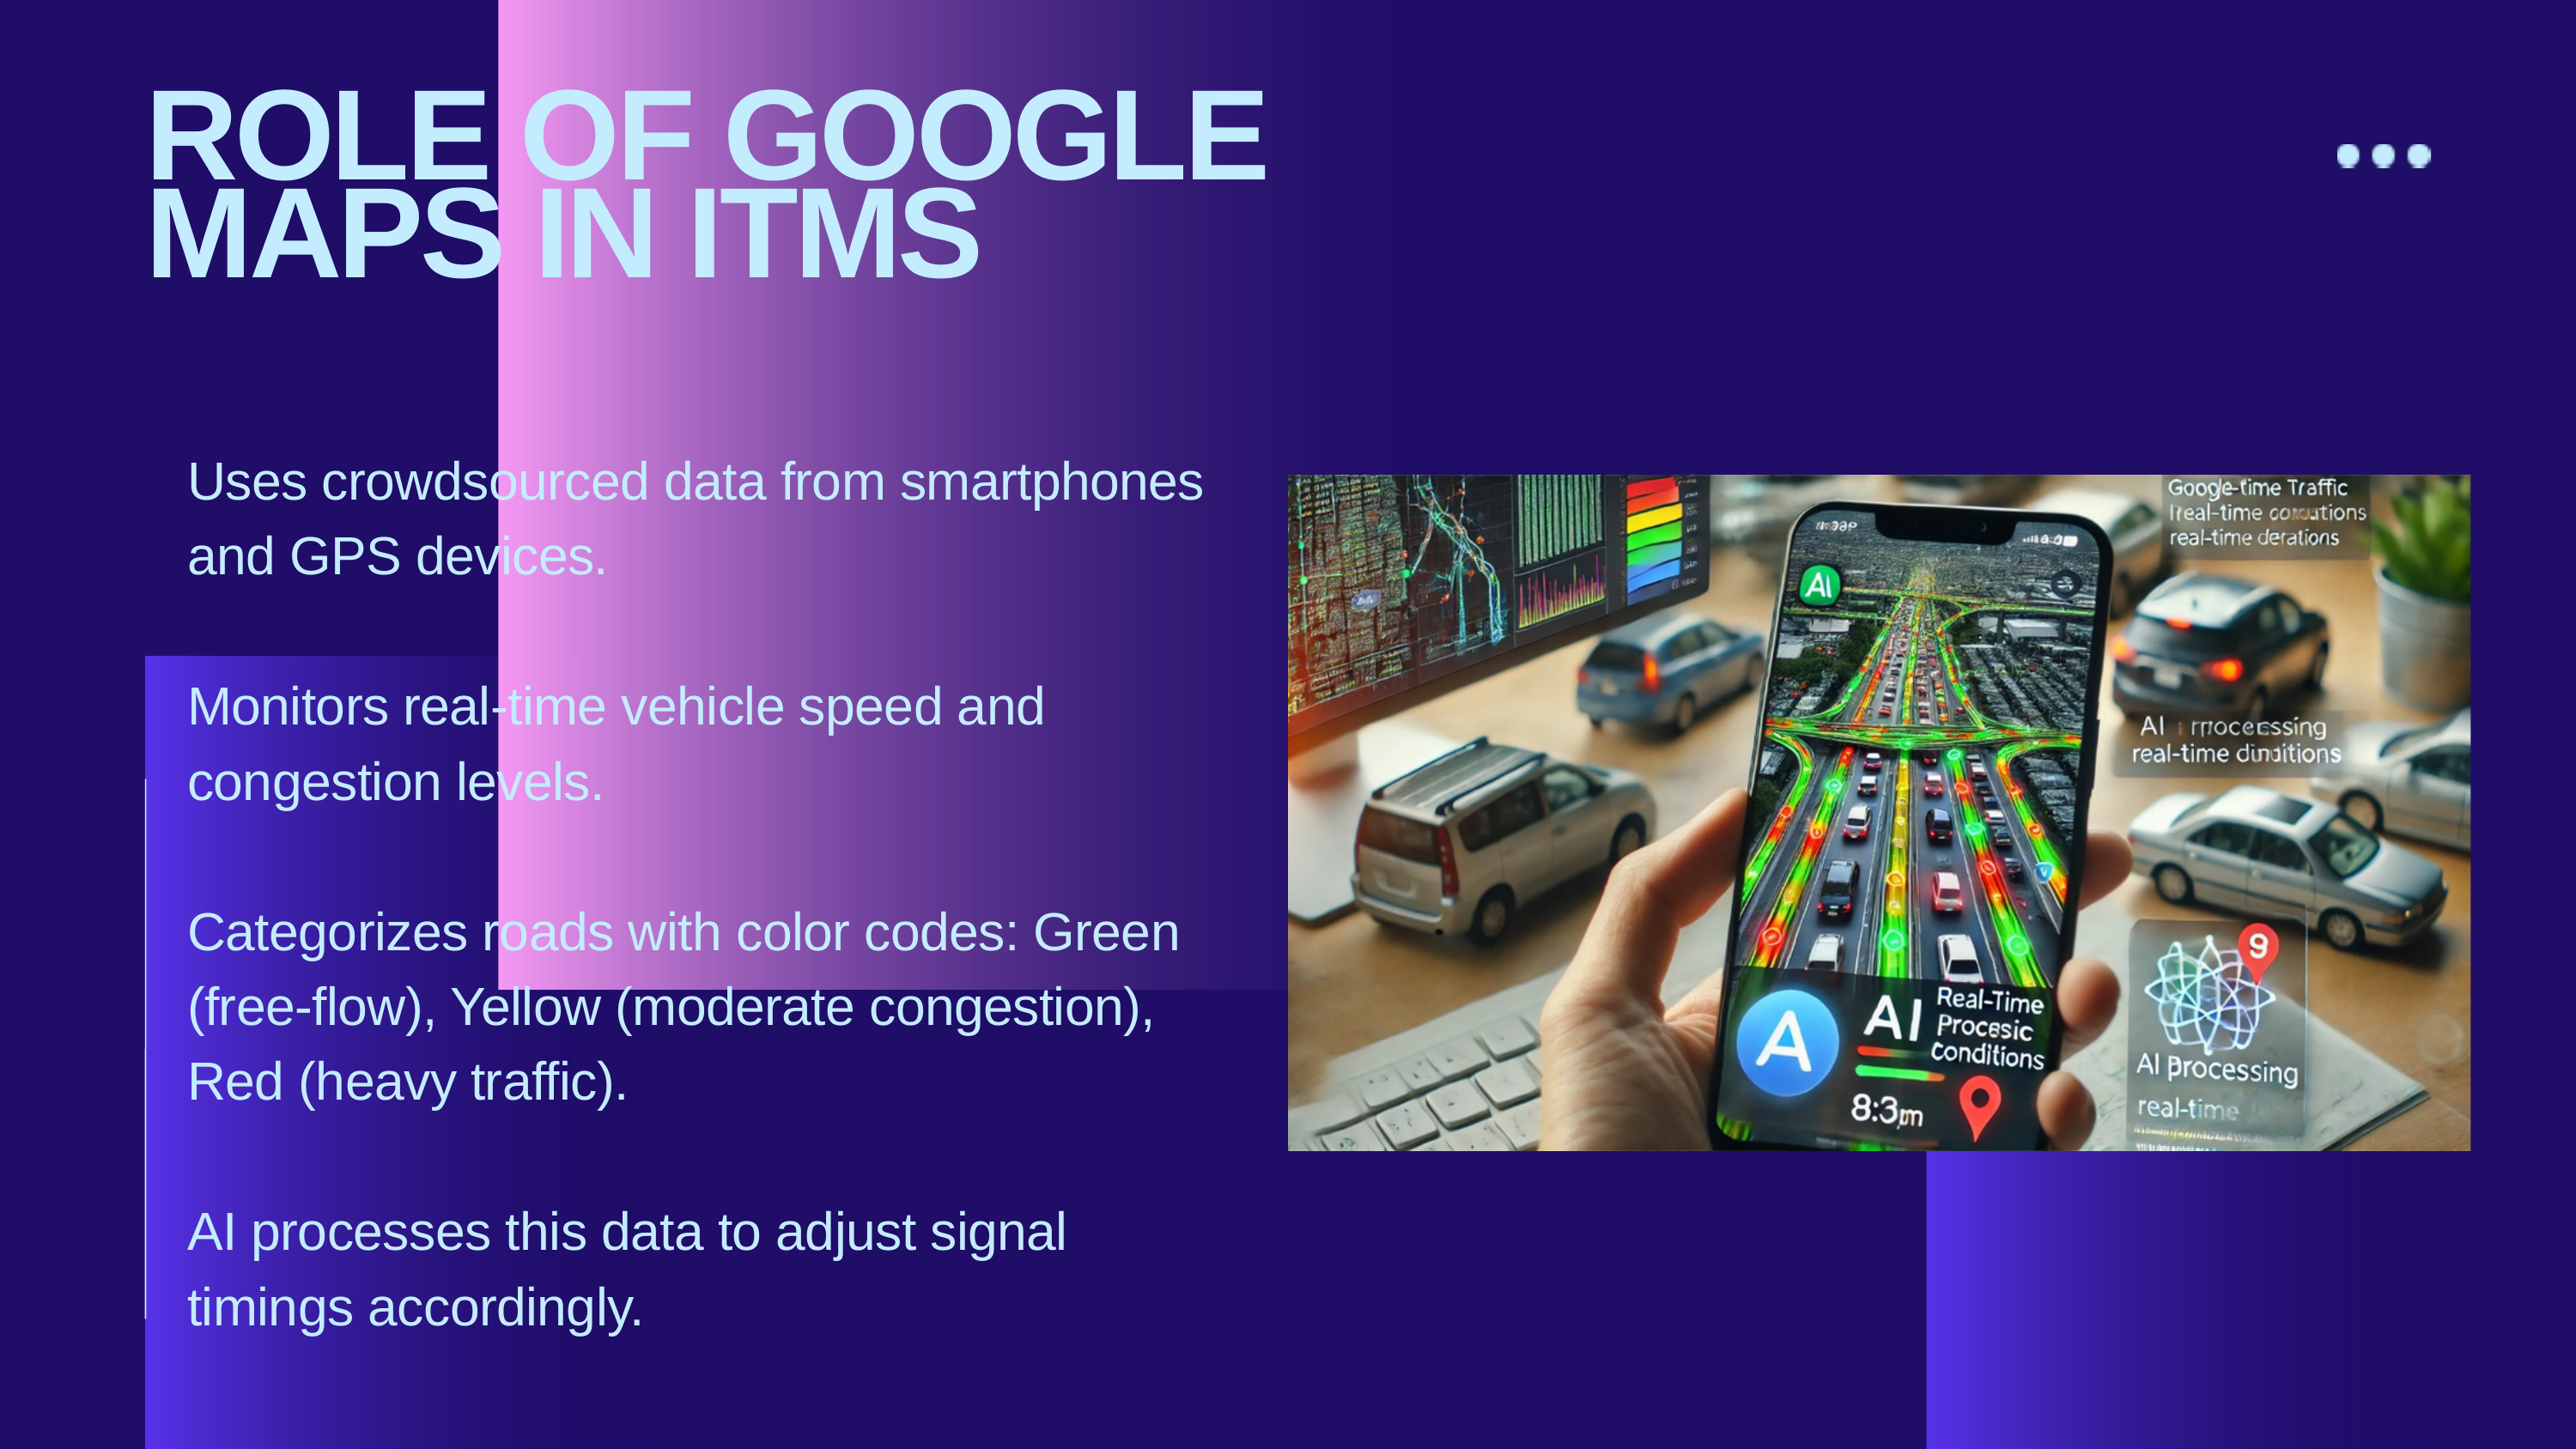

ROLE OF GOOGLE MAPS IN ITMS

Uses crowdsourced data from smartphones and GPS devices.

Monitors real-time vehicle speed and congestion levels.

Categorizes roads with color codes: Green (free-flow), Yellow (moderate congestion), Red (heavy traffic).

AI processes this data to adjust signal timings accordingly.